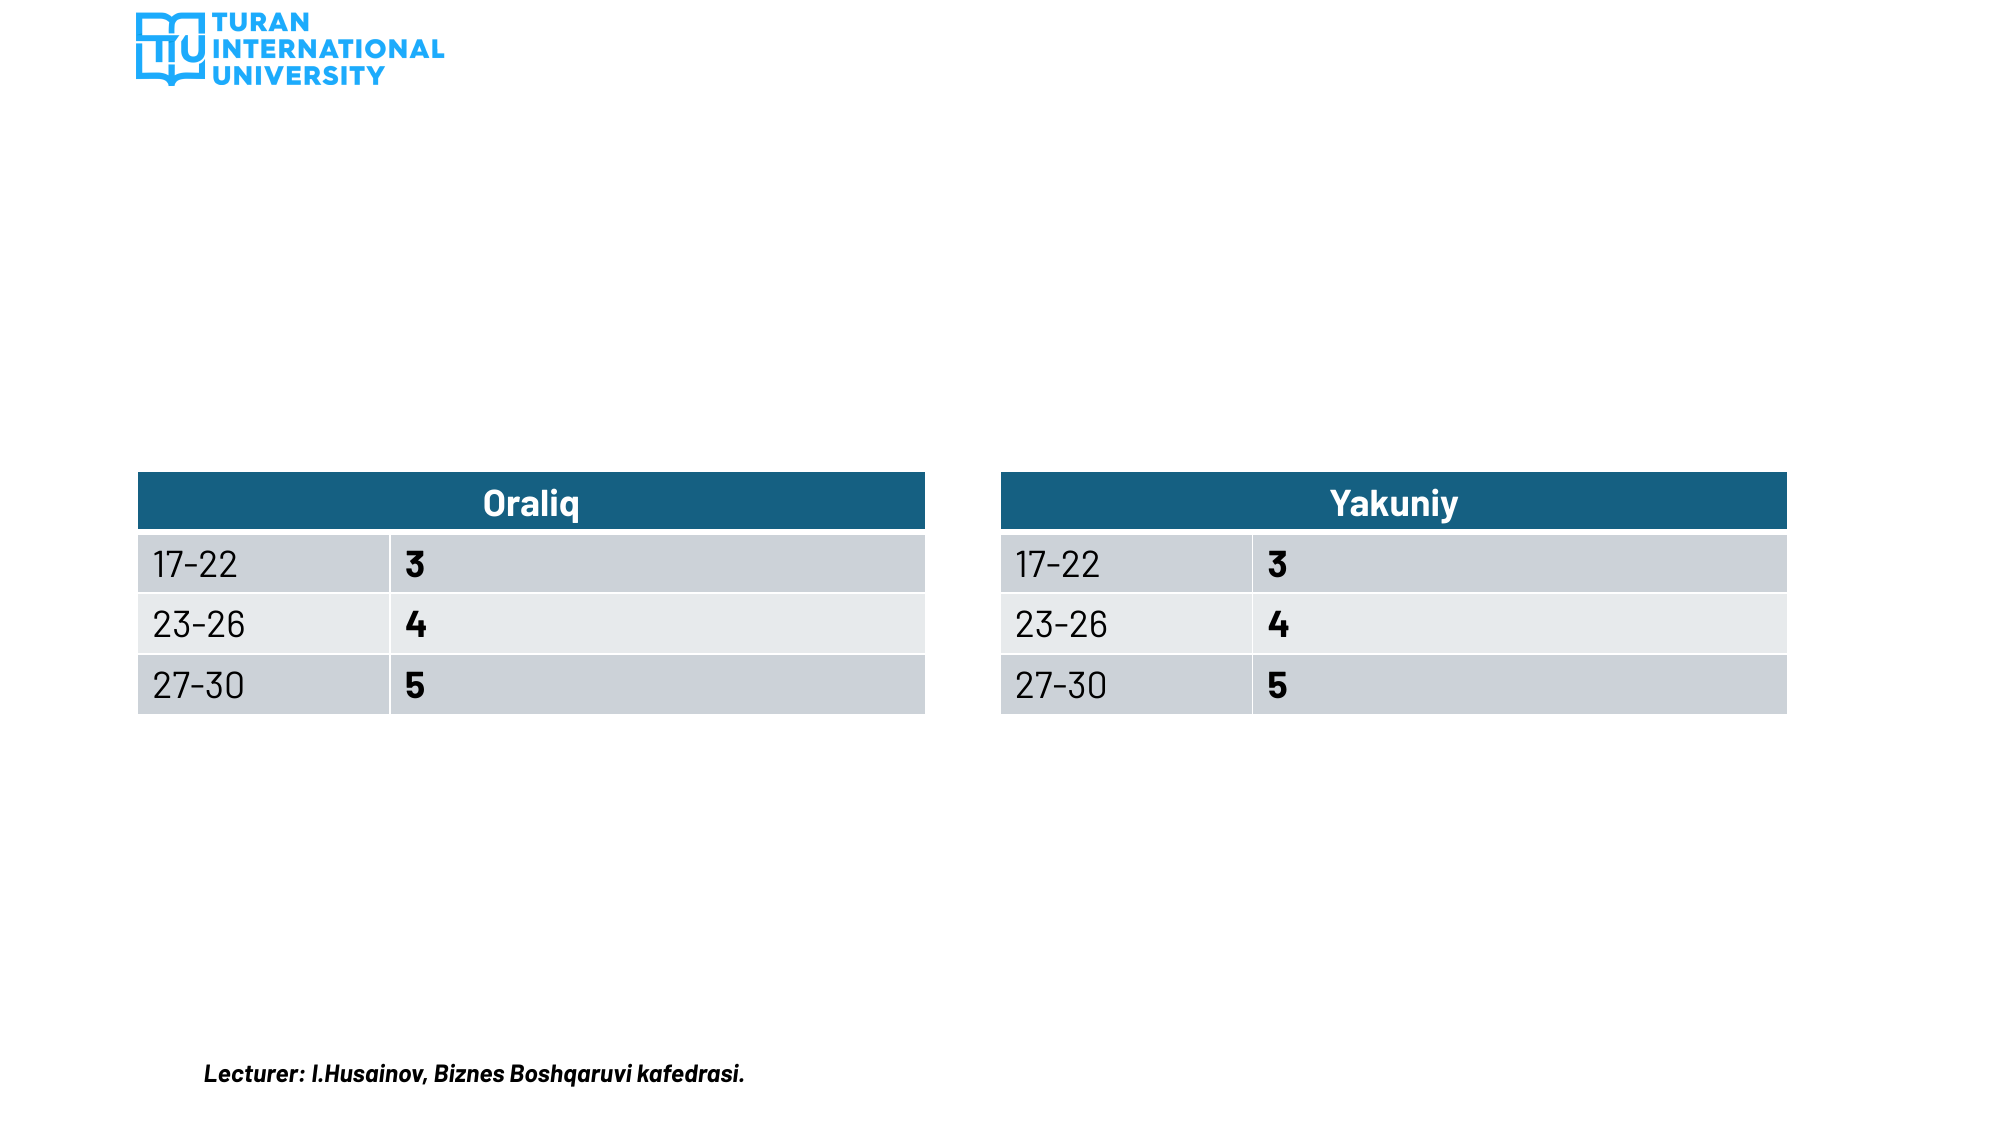

#
| Oraliq |  |
| --- | --- |
| 17-22 | 3 |
| 23-26 | 4 |
| 27-30 | 5 |
| Yakuniy |  |
| --- | --- |
| 17-22 | 3 |
| 23-26 | 4 |
| 27-30 | 5 |
Lecturer: I.Husainov, Biznes Boshqaruvi kafedrasi.